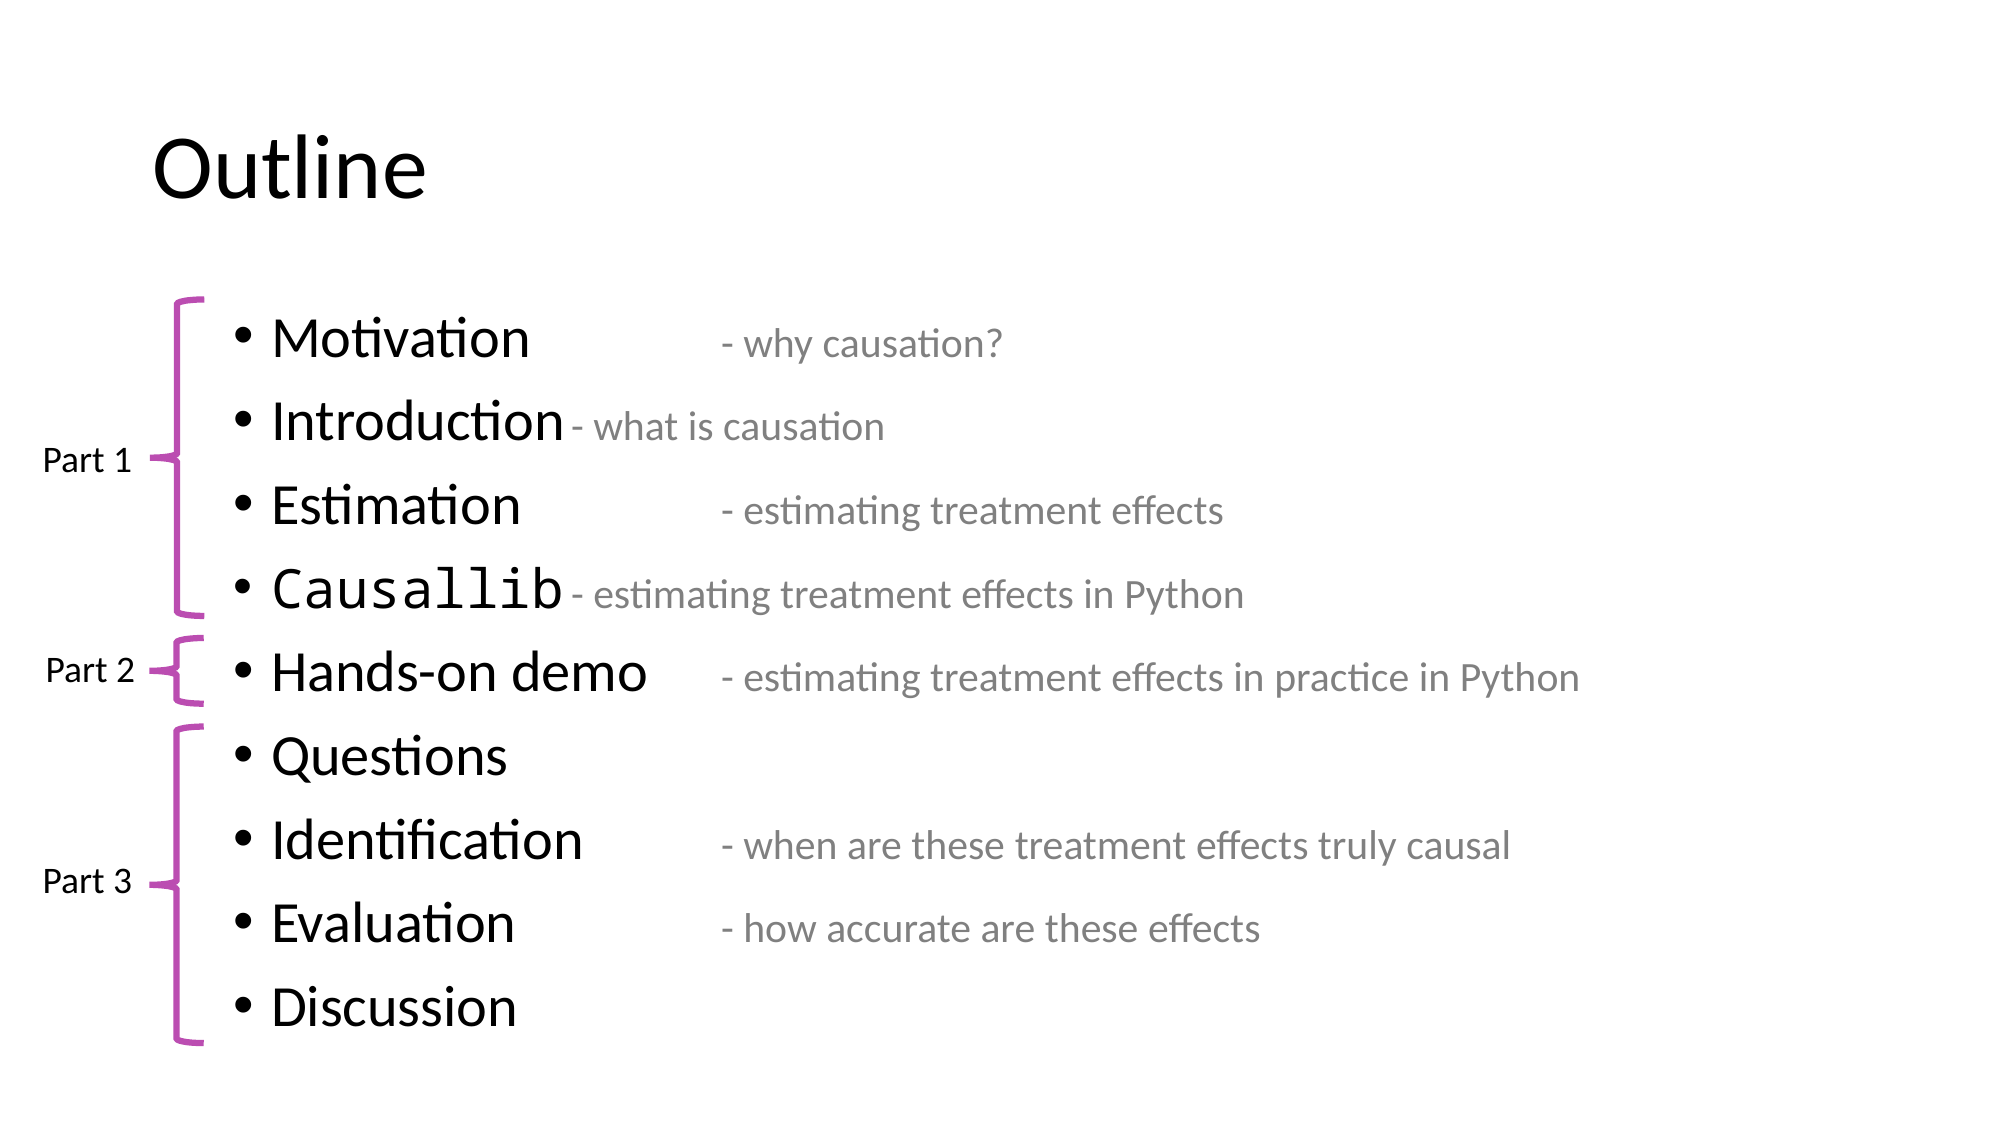

# Outline

Motivation		- why causation?
Introduction	- what is causation
Estimation		- estimating treatment effects
Causallib	- estimating treatment effects in Python
Hands-on demo	- estimating treatment effects in practice in Python
Questions
Identification	- when are these treatment effects truly causal
Evaluation		- how accurate are these effects
Discussion

Part 1
Part 2

Part 3